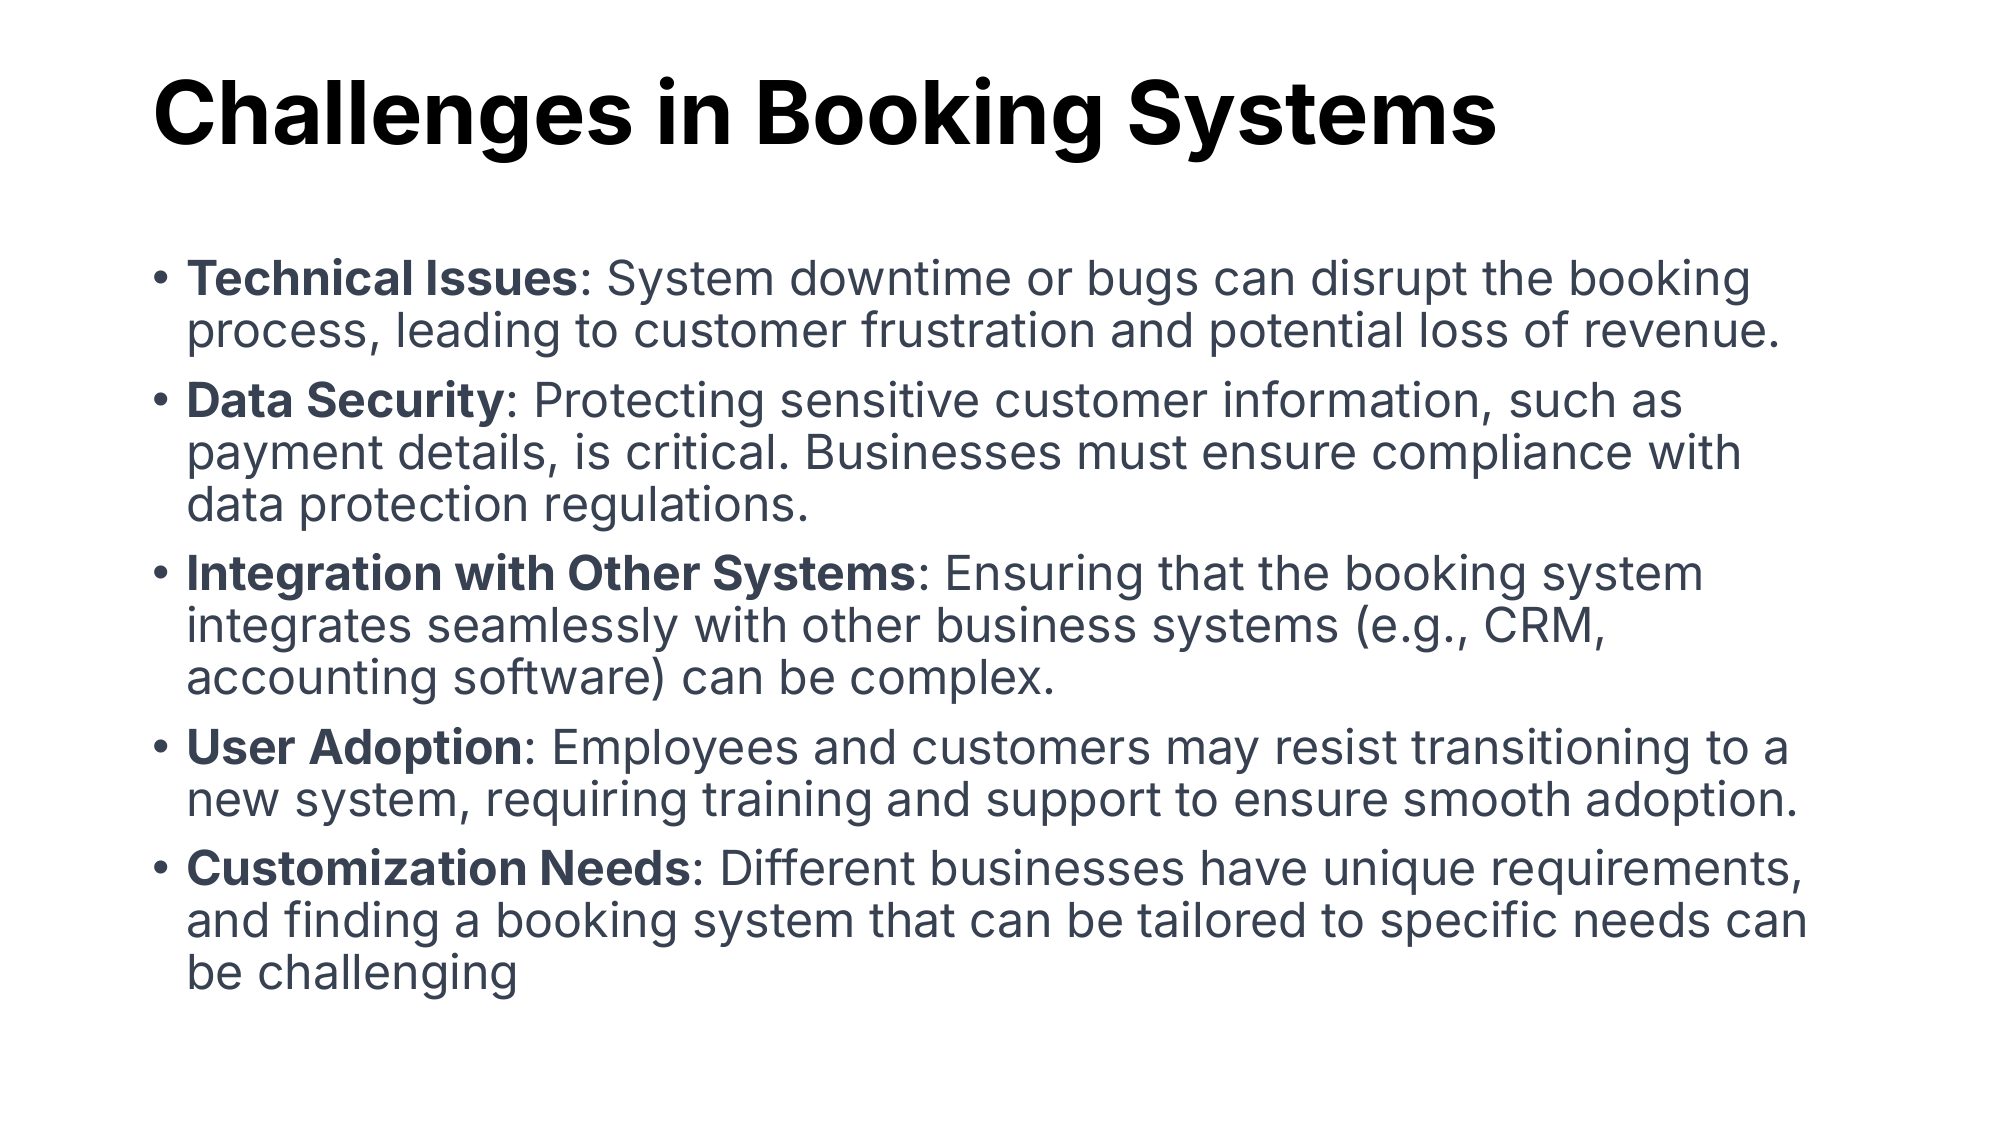

# Challenges in Booking Systems
Technical Issues: System downtime or bugs can disrupt the booking process, leading to customer frustration and potential loss of revenue.
Data Security: Protecting sensitive customer information, such as payment details, is critical. Businesses must ensure compliance with data protection regulations.
Integration with Other Systems: Ensuring that the booking system integrates seamlessly with other business systems (e.g., CRM, accounting software) can be complex.
User Adoption: Employees and customers may resist transitioning to a new system, requiring training and support to ensure smooth adoption.
Customization Needs: Different businesses have unique requirements, and finding a booking system that can be tailored to specific needs can be challenging